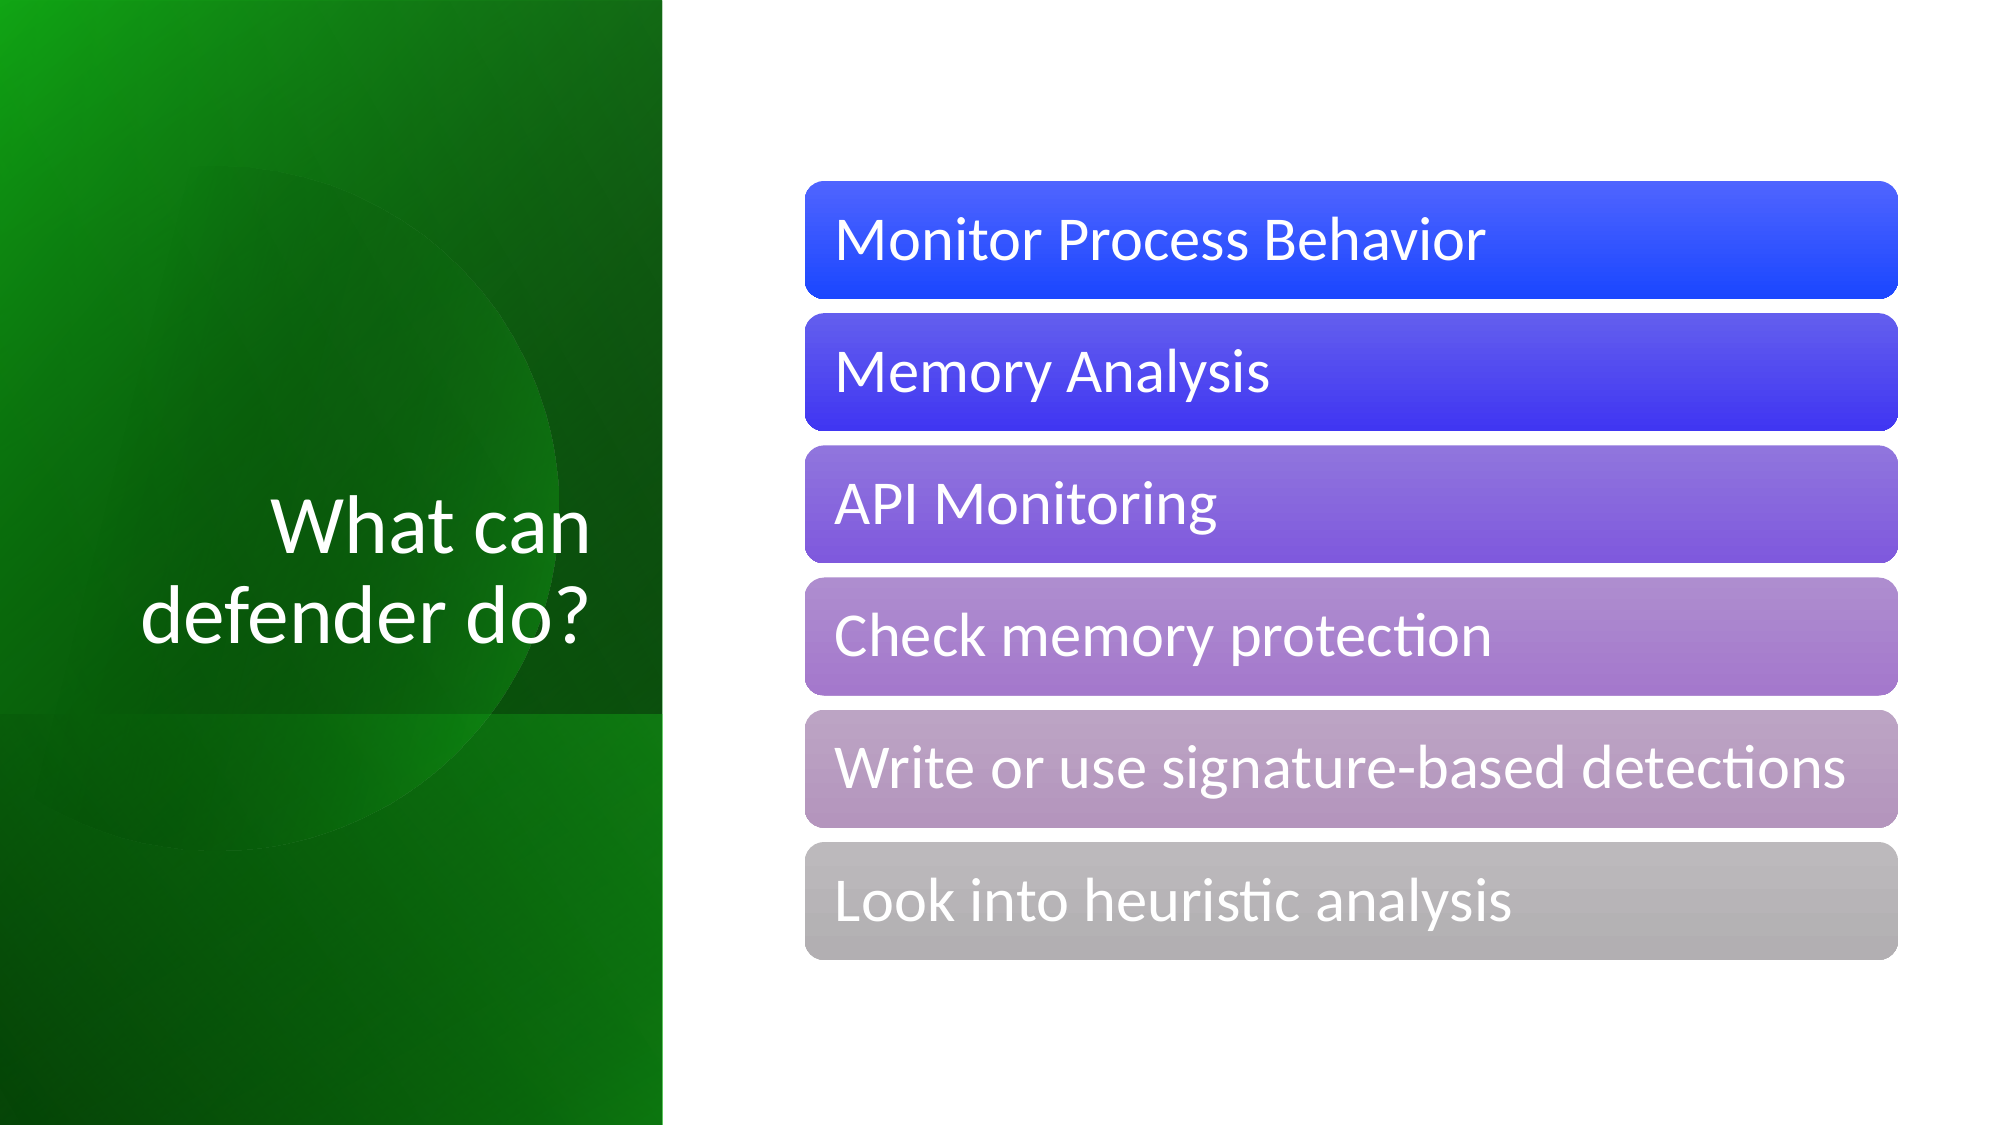

Monitor Process Behavior
Memory Analysis
API Monitoring
Check memory protection
Write or use signature-based detections
Look into heuristic analysis

# What can defender do?